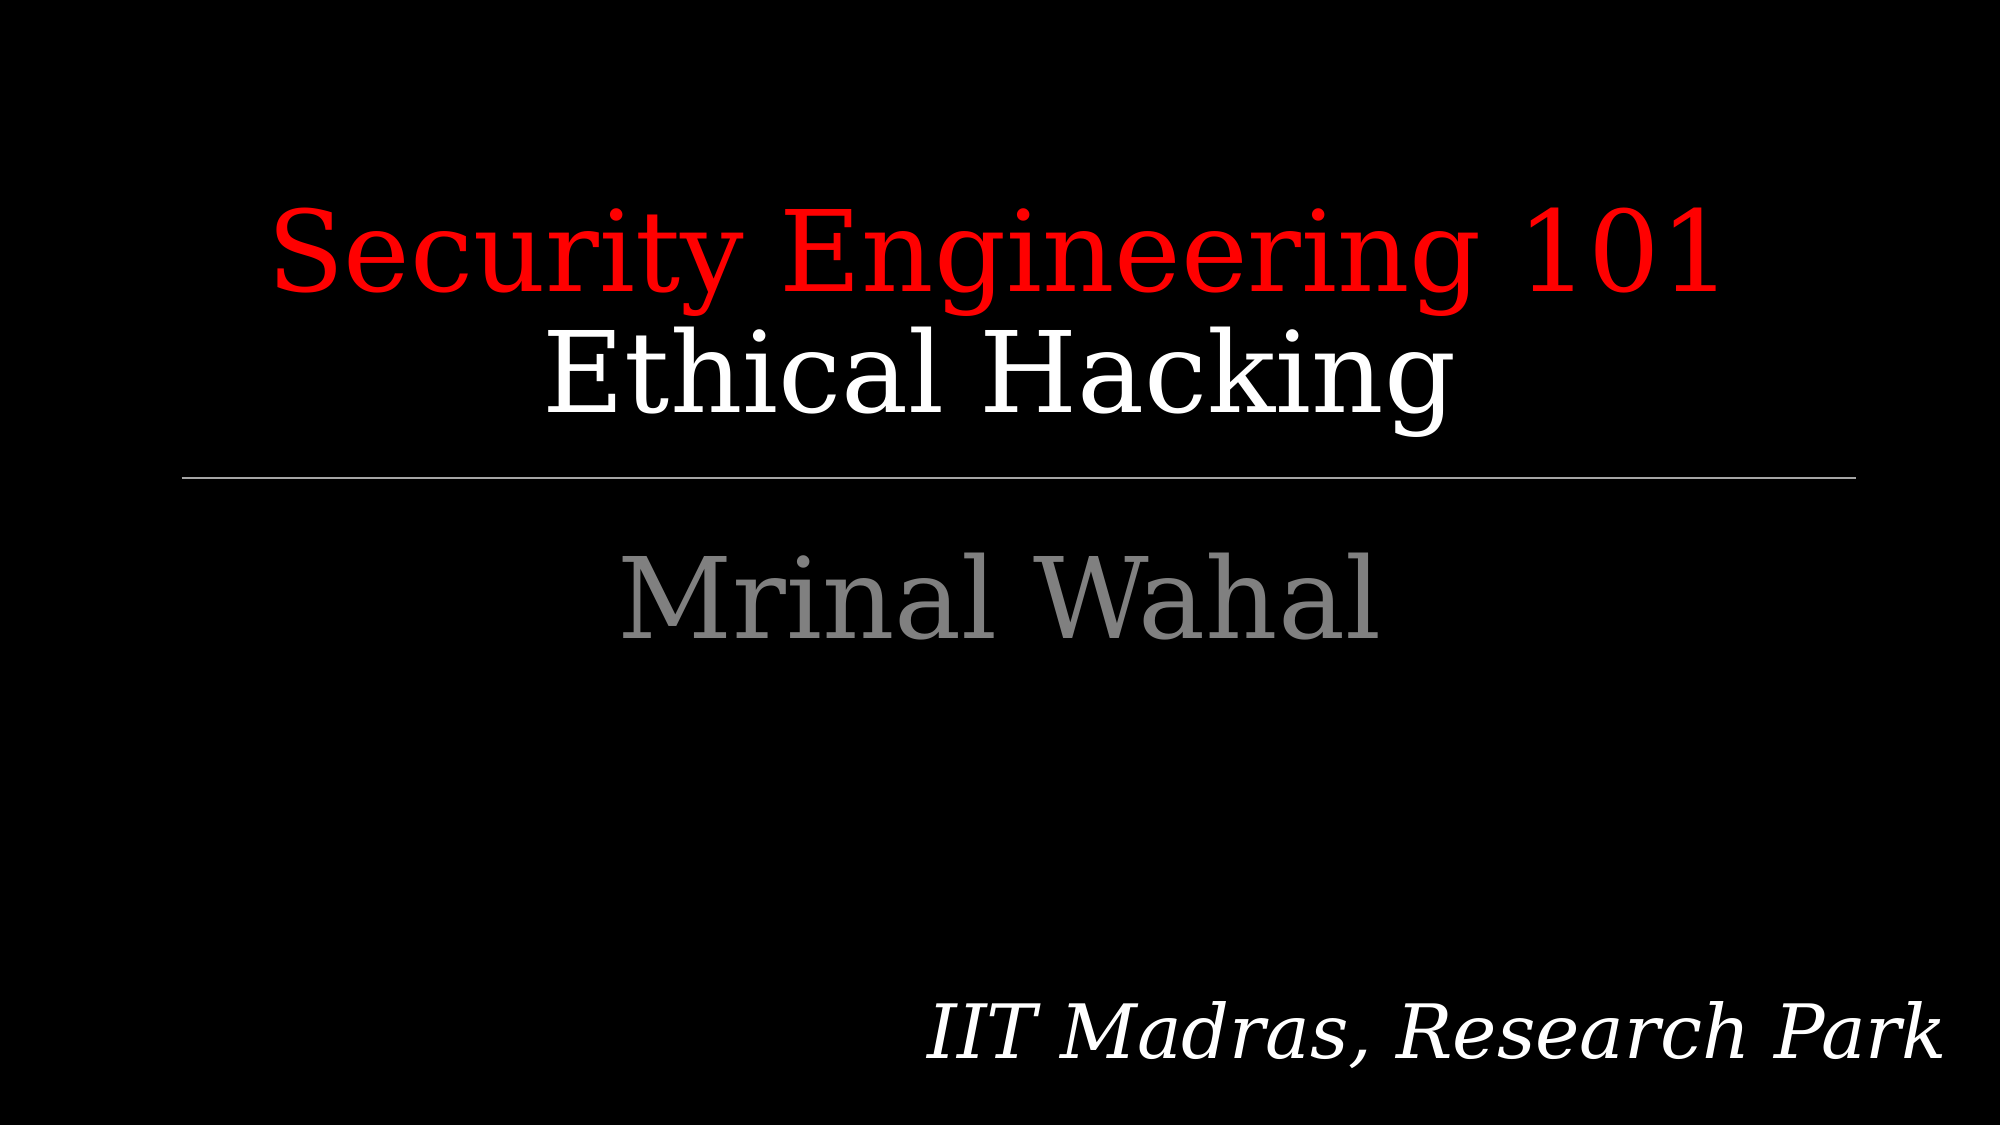

# Security Engineering 101 Ethical Hacking
Mrinal Wahal
IIT Madras, Research Park